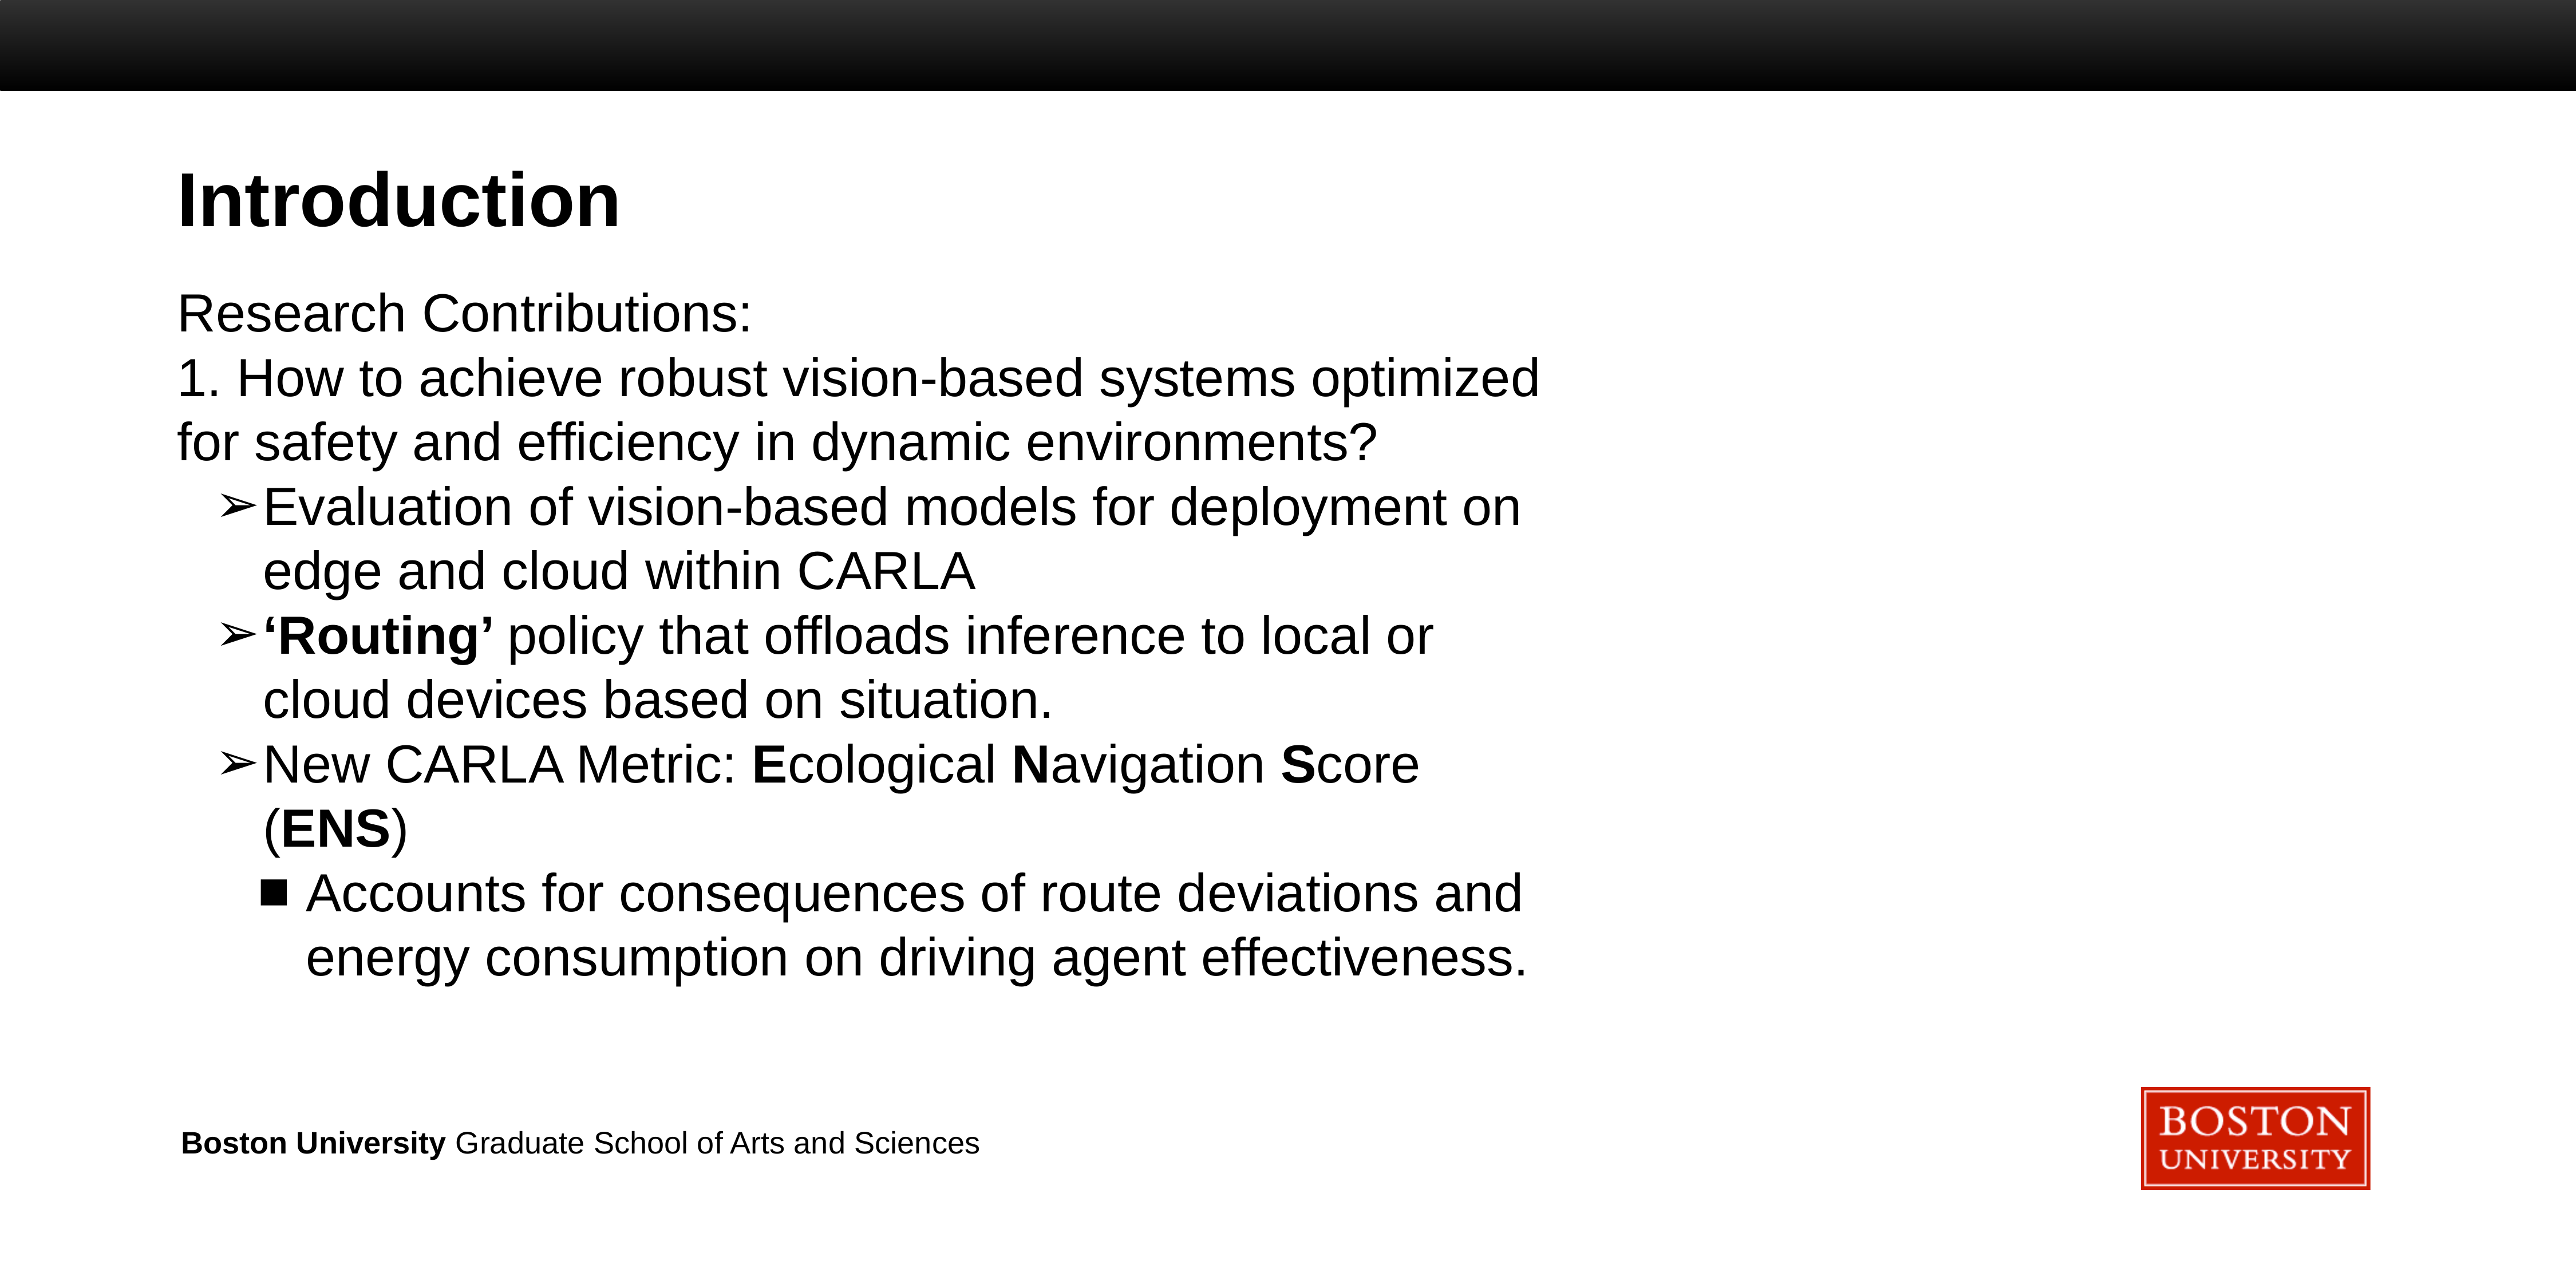

# Introduction
Research Contributions:
1. How to achieve robust vision-based systems optimized for safety and efficiency in dynamic environments?
Evaluation of vision-based models for deployment on edge and cloud within CARLA
‘Routing’ policy that offloads inference to local or cloud devices based on situation.
New CARLA Metric: Ecological Navigation Score (ENS)
Accounts for consequences of route deviations and energy consumption on driving agent effectiveness.